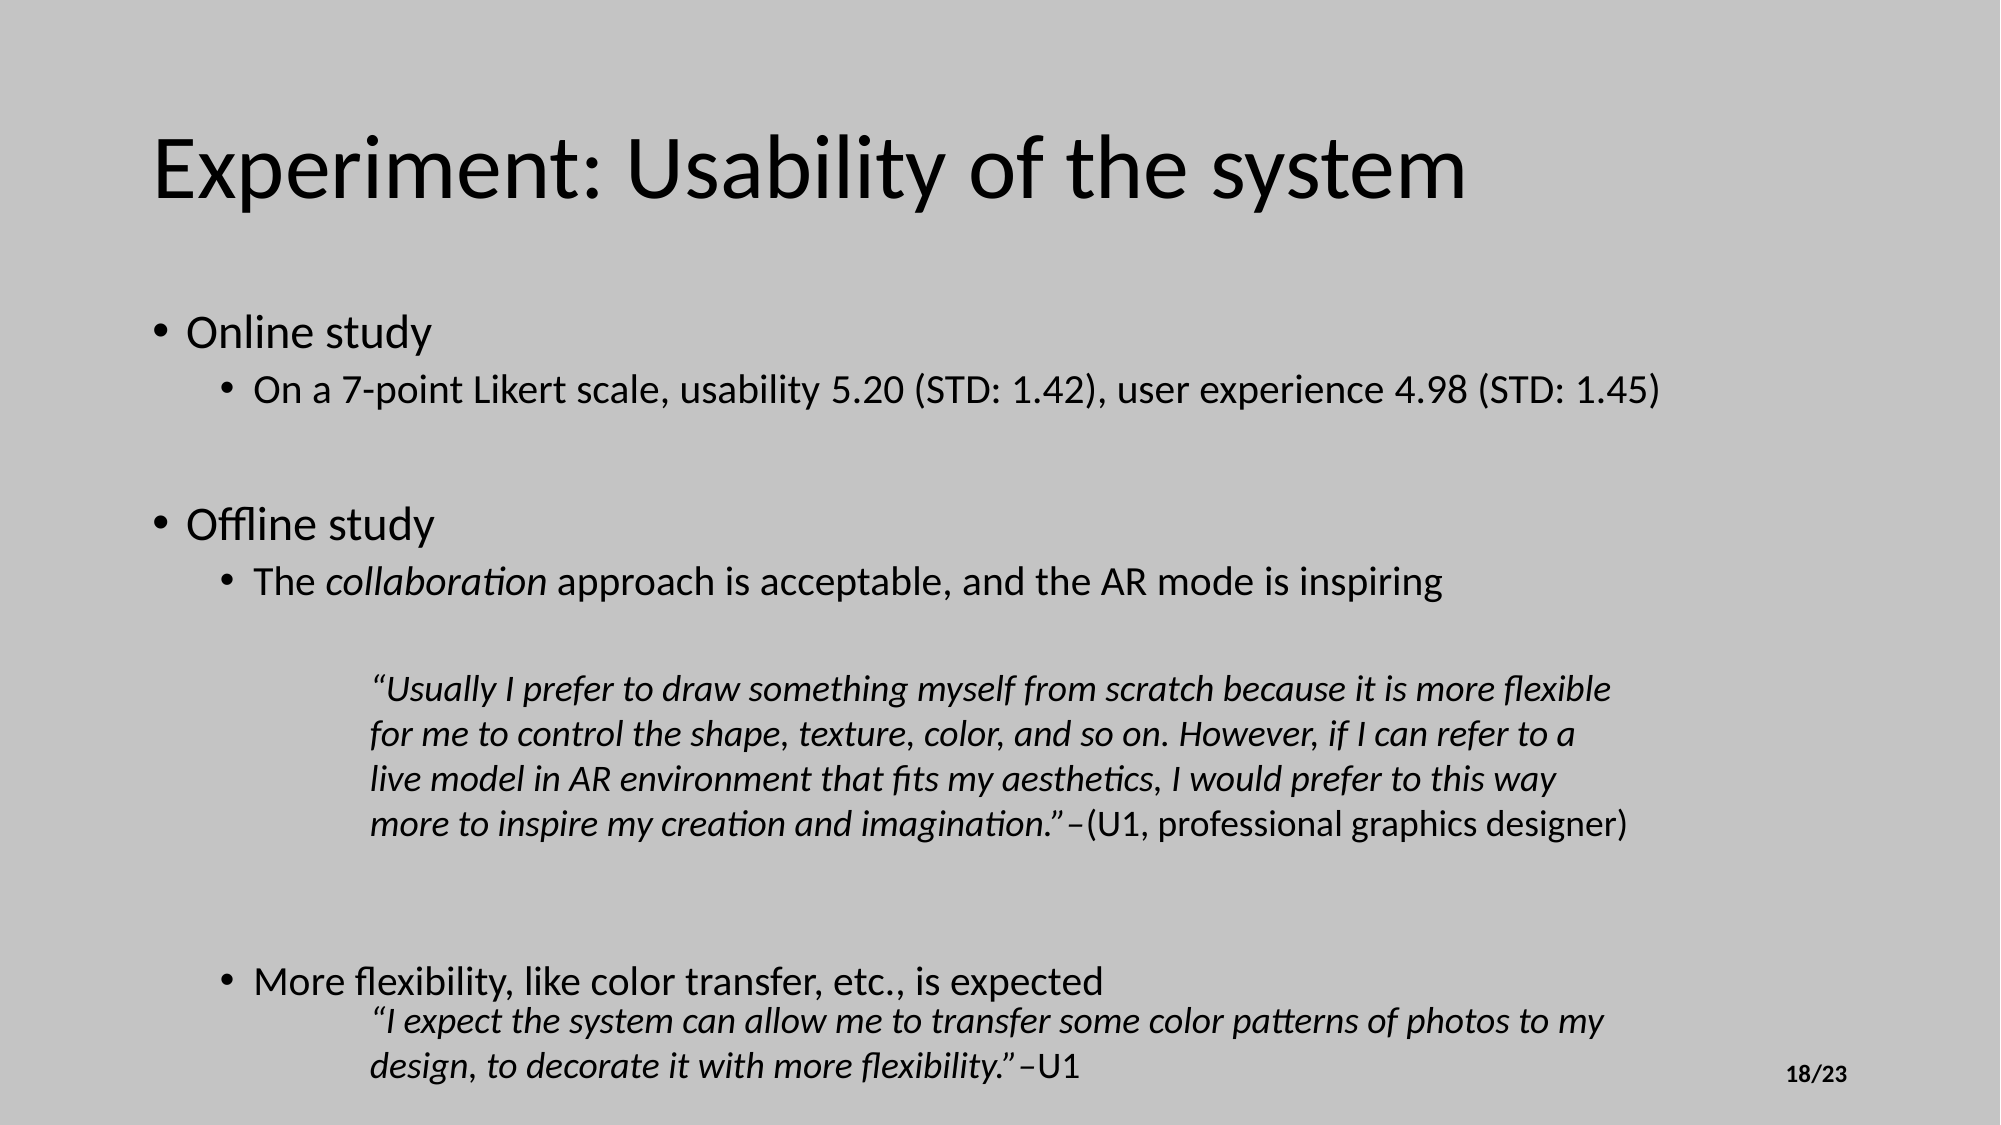

# Experiment: Usability of the system
Online study
On a 7-point Likert scale, usability 5.20 (STD: 1.42), user experience 4.98 (STD: 1.45)

Offline study
The collaboration approach is acceptable, and the AR mode is inspiring

More flexibility, like color transfer, etc., is expected

“Usually I prefer to draw something myself from scratch because it is more flexible for me to control the shape, texture, color, and so on. However, if I can refer to a live model in AR environment that fits my aesthetics, I would prefer to this way more to inspire my creation and imagination.”–(U1, professional graphics designer)
“I expect the system can allow me to transfer some color patterns of photos to my design, to decorate it with more flexibility.”–U1
18/23